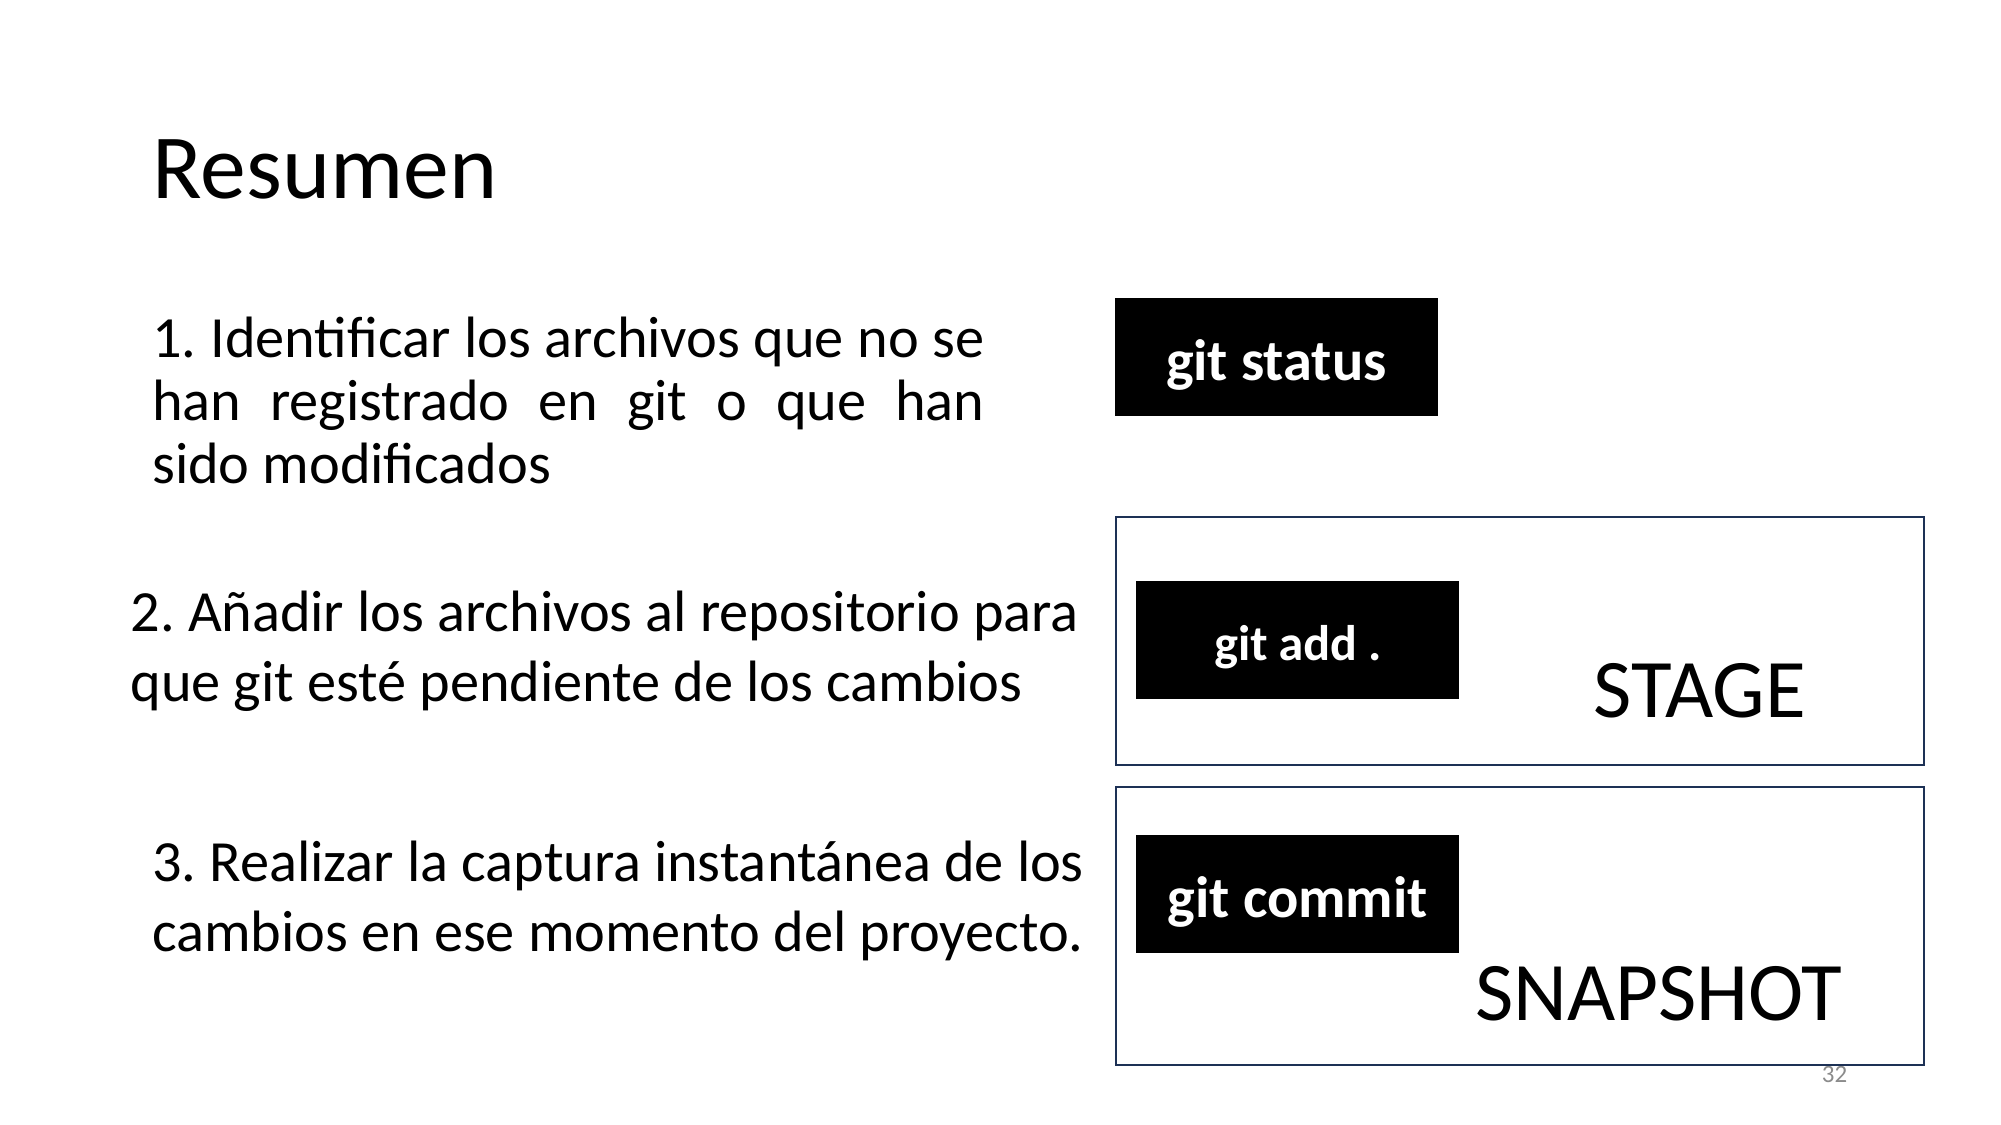

# Resumen
1. Identificar los archivos que no se han registrado en git o que han sido modificados

git status

2. Añadir los archivos al repositorio para que git esté pendiente de los cambios
git add .
STAGE

3. Realizar la captura instantánea de los cambios en ese momento del proyecto.
git commit
SNAPSHOT
32